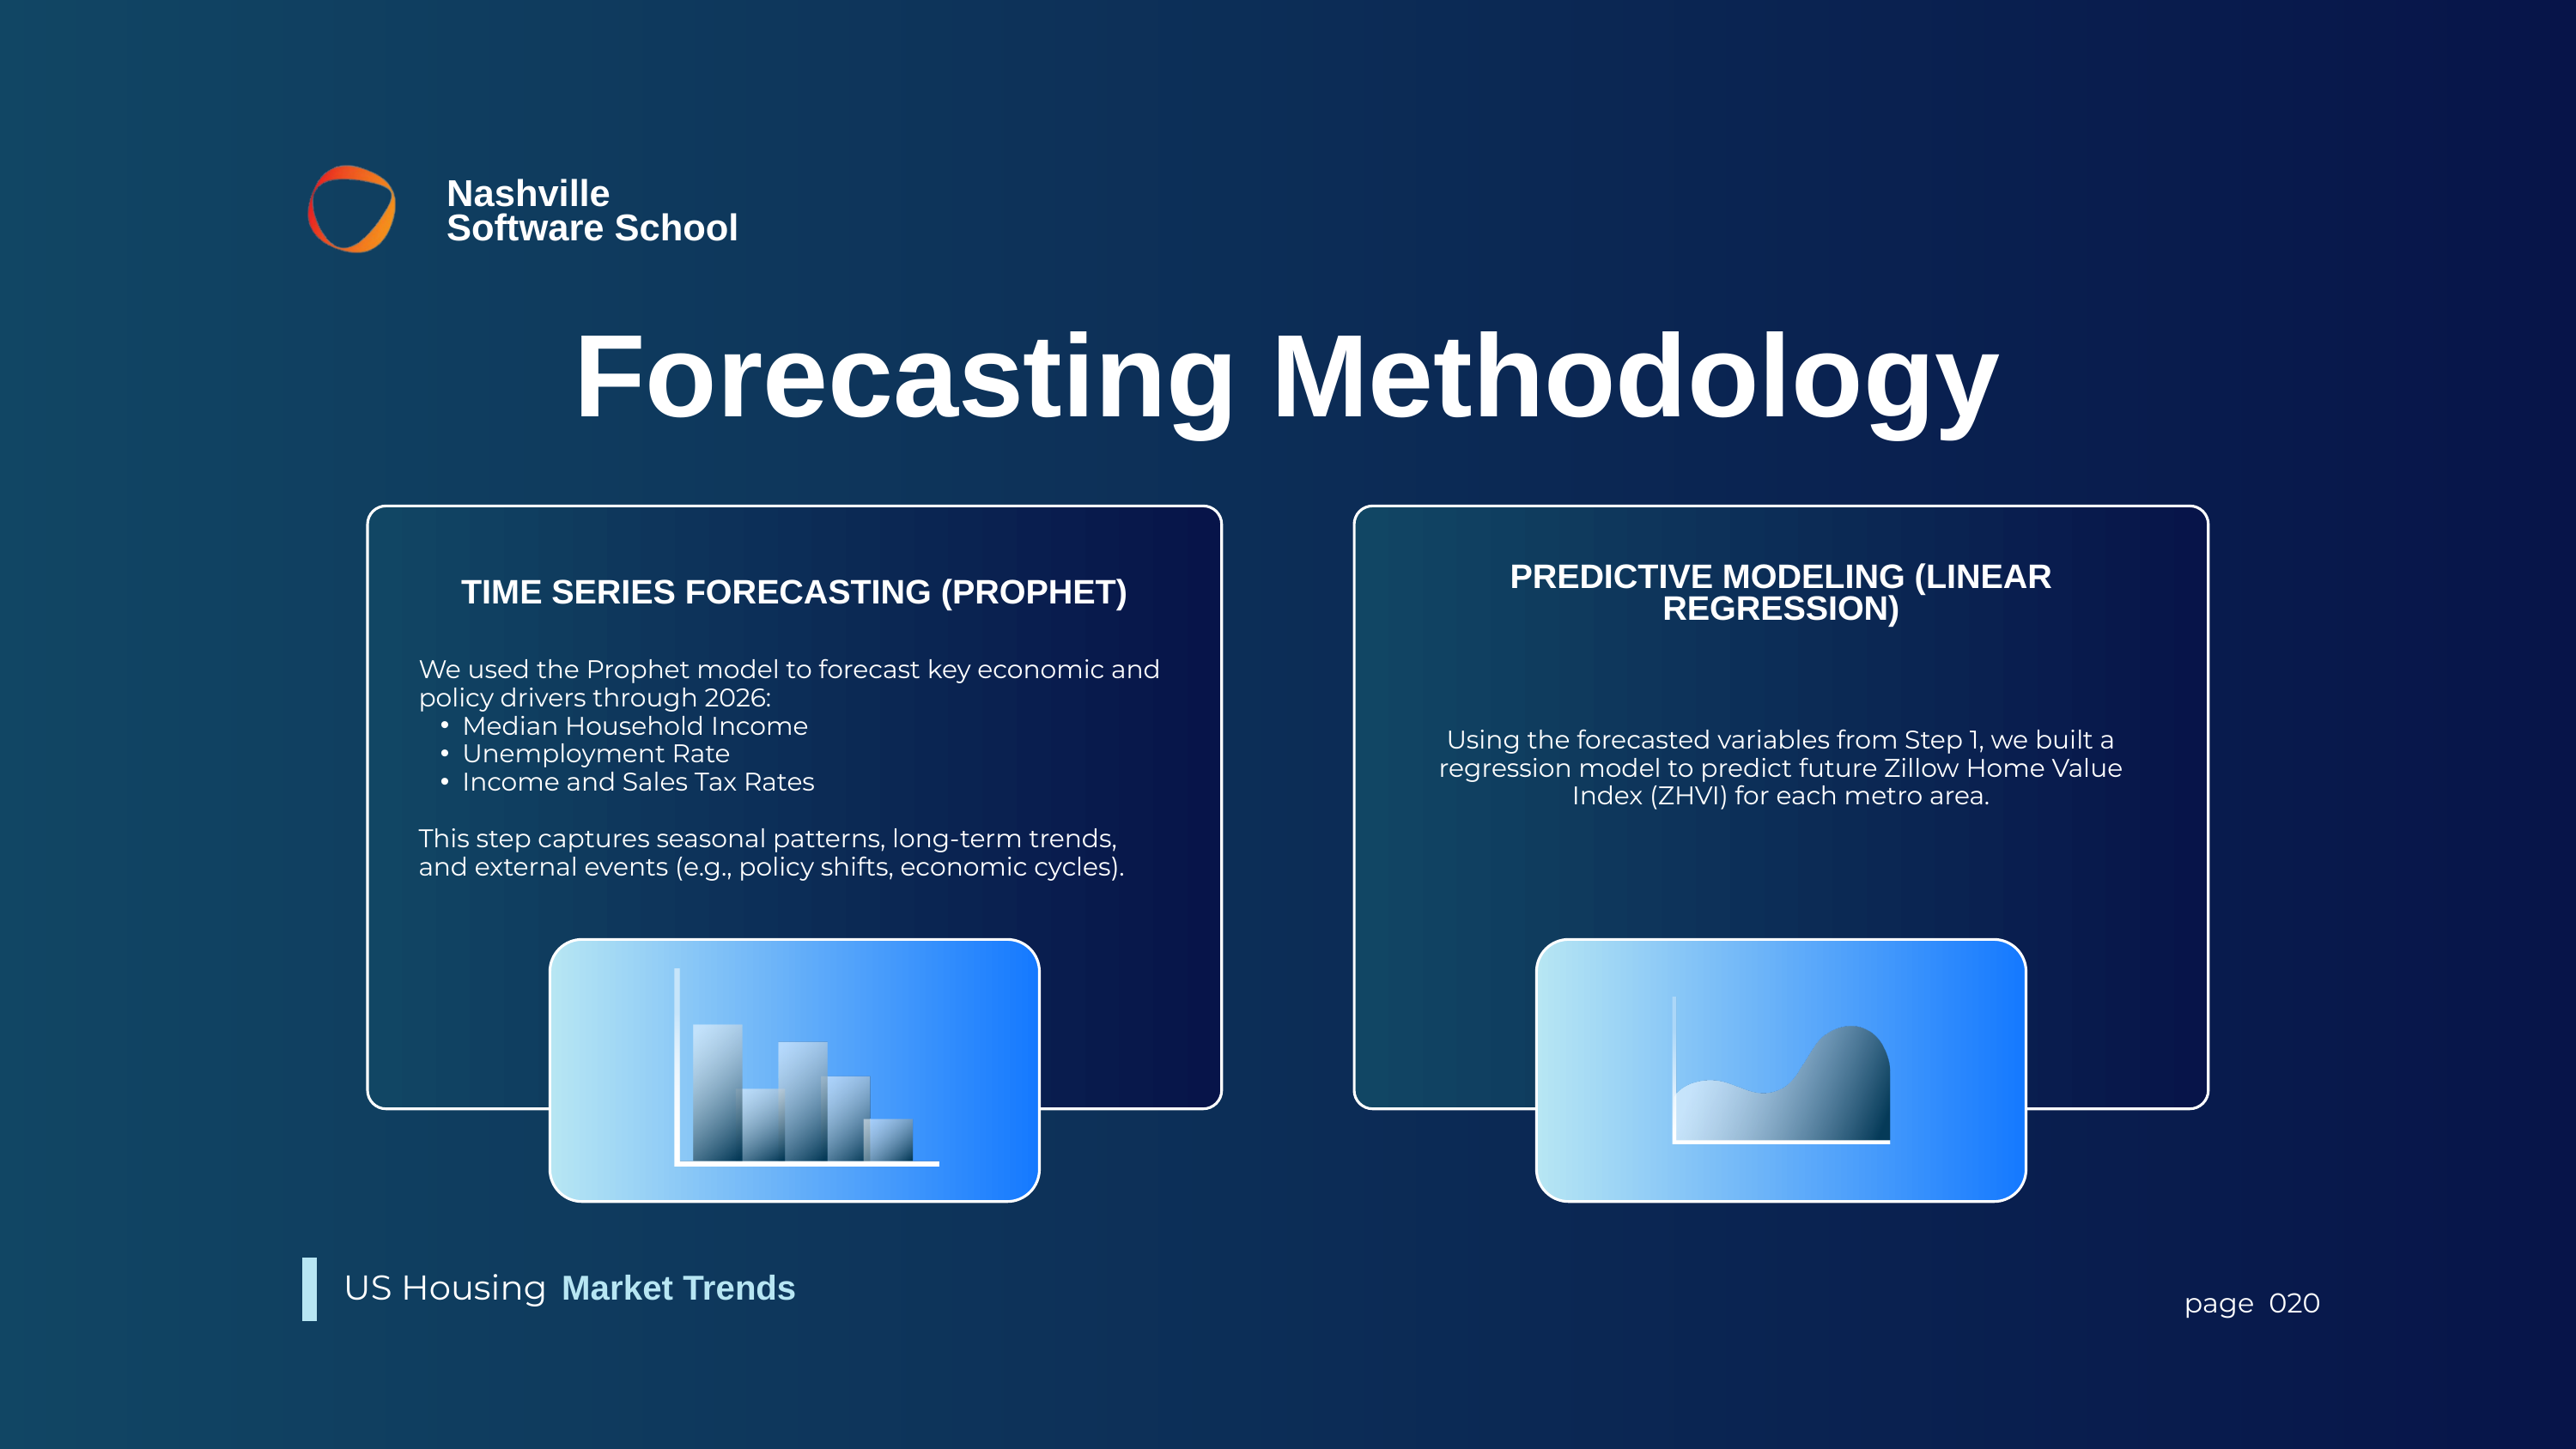

Nashville Software School
Forecasting Methodology

PREDICTIVE MODELING (LINEAR REGRESSION)
TIME SERIES FORECASTING (PROPHET)
We used the Prophet model to forecast key economic and policy drivers through 2026:
Median Household Income
Unemployment Rate
Income and Sales Tax Rates

This step captures seasonal patterns, long-term trends, and external events (e.g., policy shifts, economic cycles).

Using the forecasted variables from Step 1, we built a regression model to predict future Zillow Home Value Index (ZHVI) for each metro area.

Market Trends
US Housing
page  020